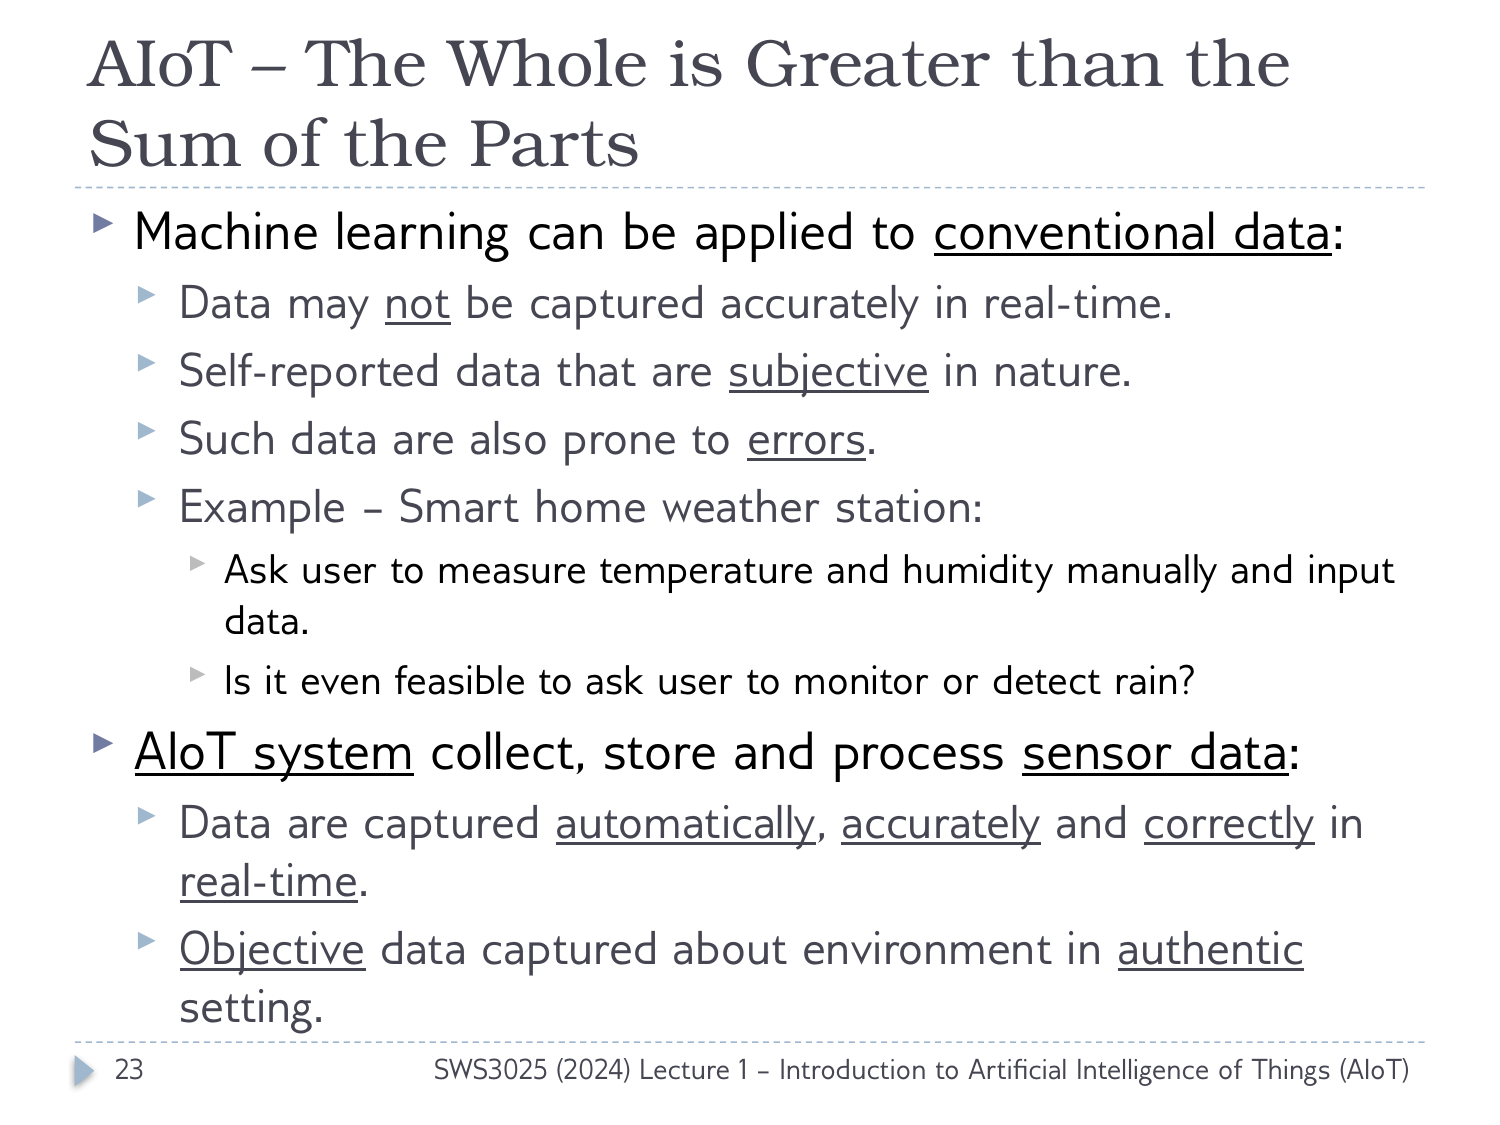

# AIoT – The Whole is Greater than the Sum of the Parts
Machine learning can be applied to conventional data:
Data may not be captured accurately in real-time.
Self-reported data that are subjective in nature.
Such data are also prone to errors.
Example – Smart home weather station:
Ask user to measure temperature and humidity manually and input data.
Is it even feasible to ask user to monitor or detect rain?
AIoT system collect, store and process sensor data:
Data are captured automatically, accurately and correctly in real-time.
Objective data captured about environment in authentic setting.
23
SWS3025 (2024) Lecture 1 – Introduction to Artificial Intelligence of Things (AIoT)